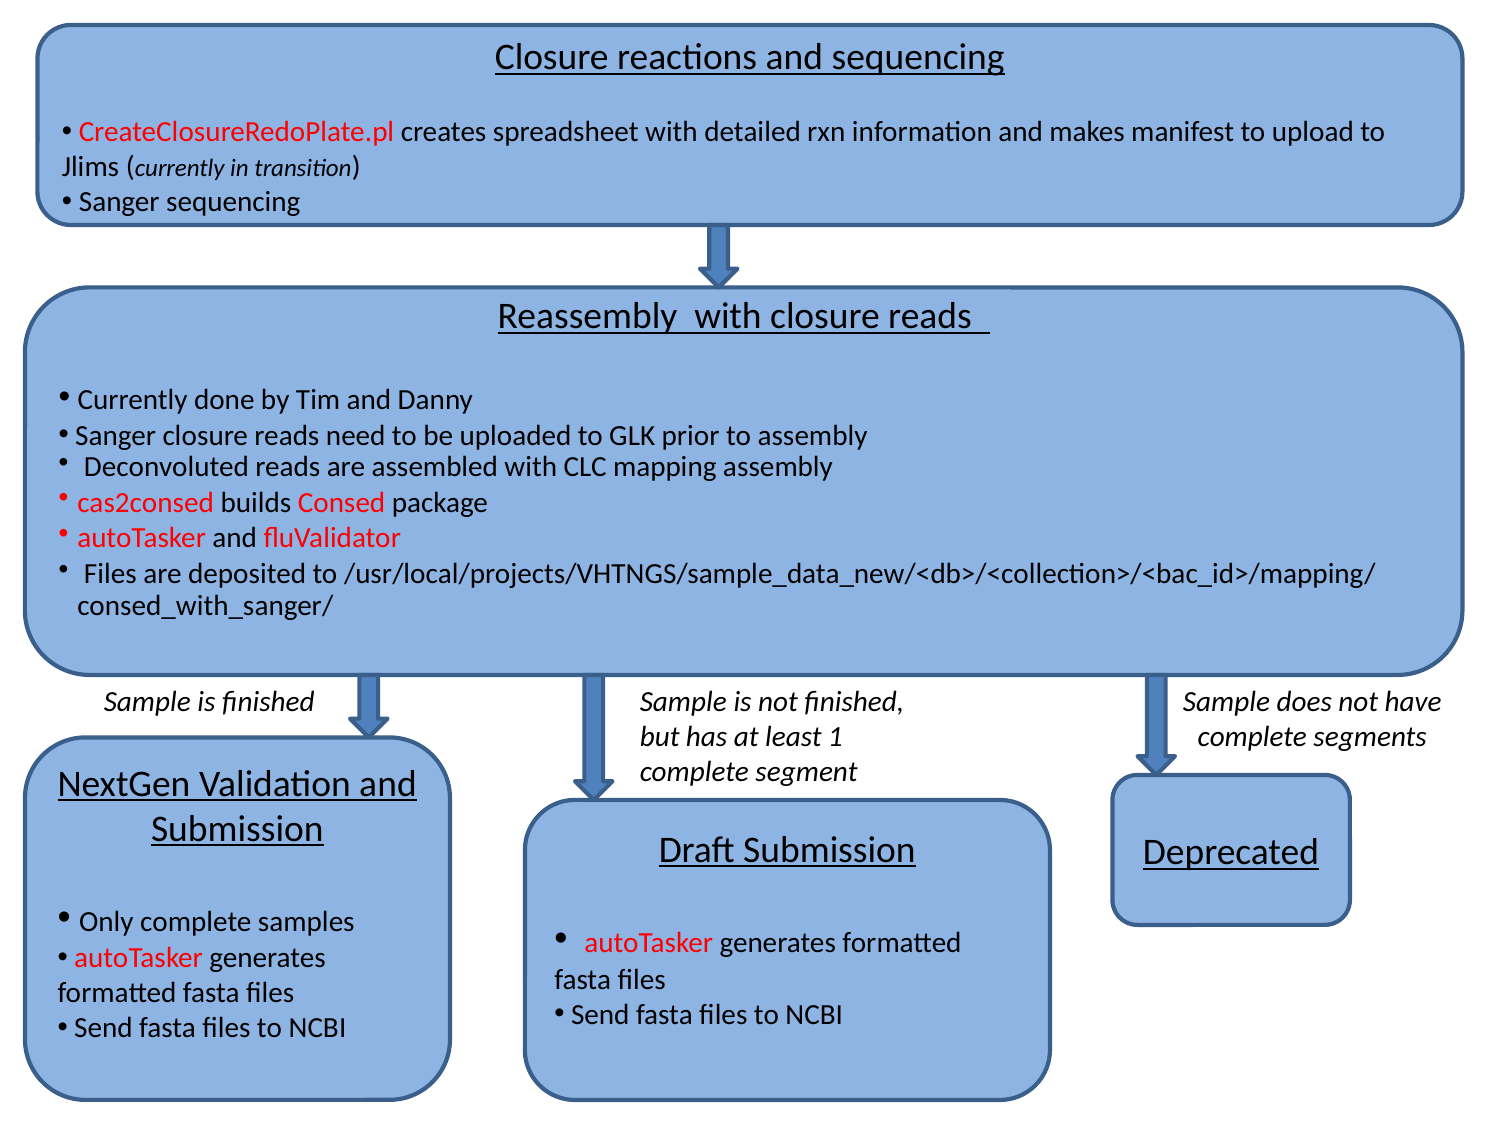

Closure reactions and sequencing

 CreateClosureRedoPlate.pl creates spreadsheet with detailed rxn information and makes manifest to upload to Jlims (currently in transition)
 Sanger sequencing

Reassembly  with closure reads

 Currently done by Tim and Danny
 Sanger closure reads need to be uploaded to GLK prior to assembly
 Deconvoluted reads are assembled with CLC mapping assembly
cas2consed builds Consed package
autoTasker and fluValidator
 Files are deposited to /usr/local/projects/VHTNGS/sample_data_new/<db>/<collection>/<bac_id>/mapping/consed_with_sanger/

Sample is finished

Sample is not finished, but has at least 1 complete segment

Sample does not have complete segments

NextGen Validation and Submission

 Only complete samples
 autoTasker generates formatted fasta files
 Send fasta files to NCBI

Deprecated
Draft Submission

  autoTasker generates formatted fasta files
 Send fasta files to NCBI